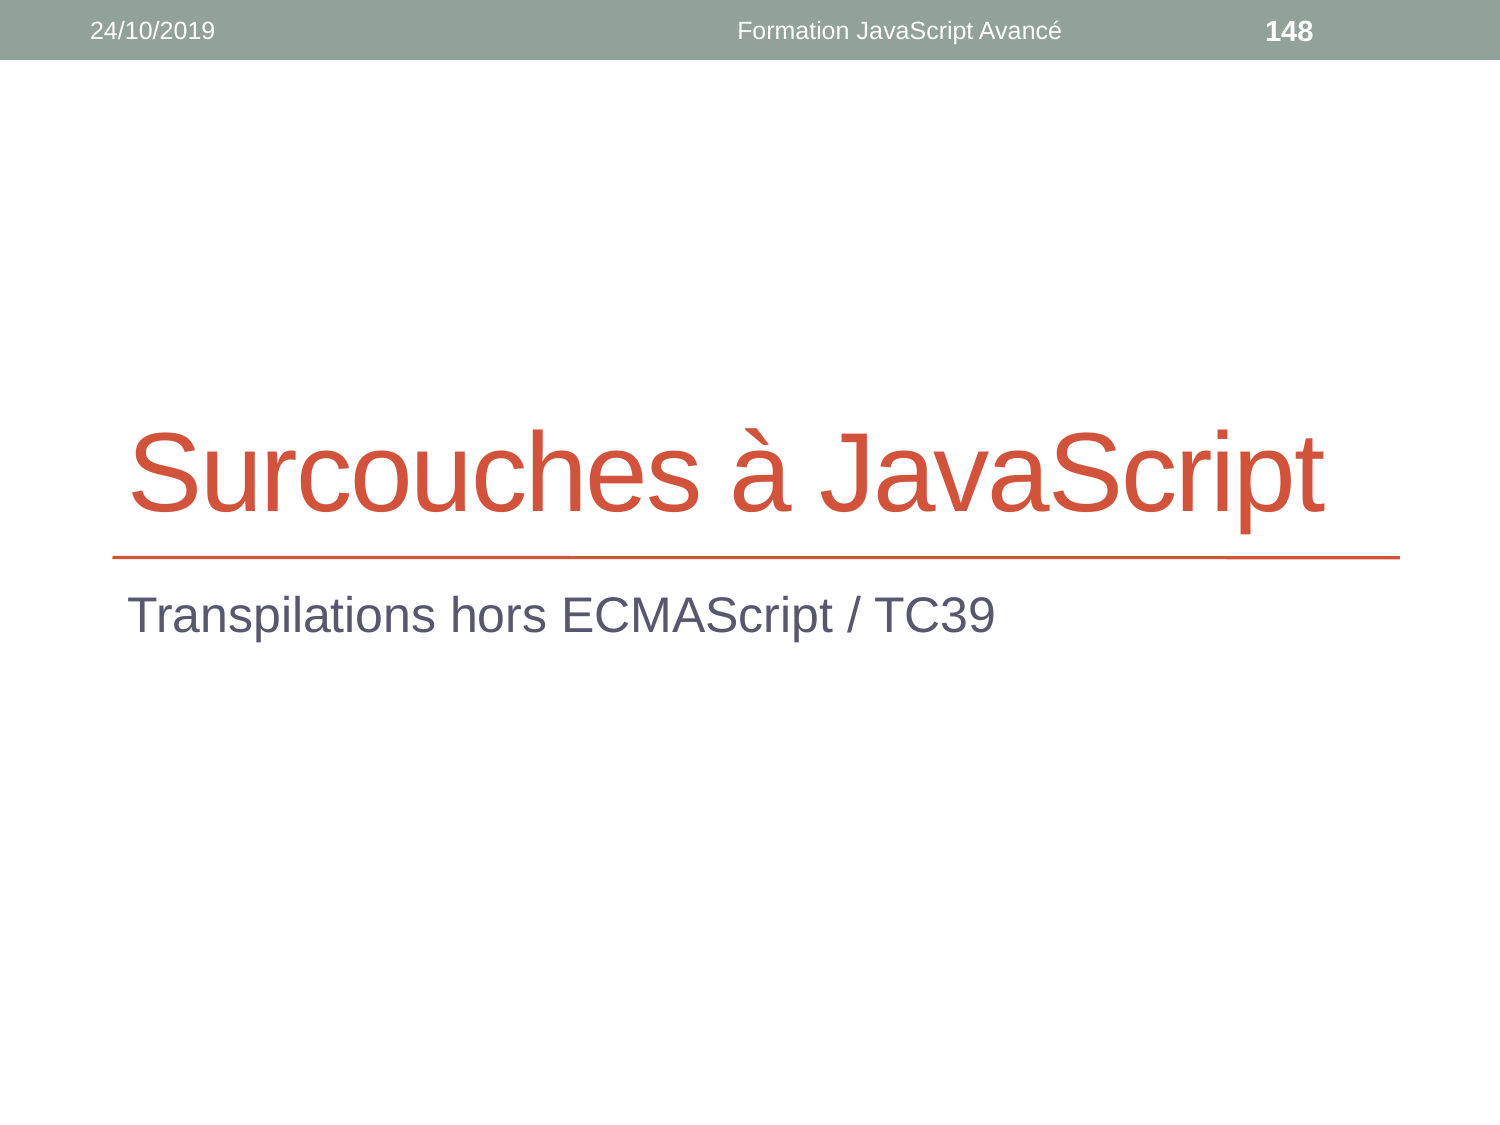

24/10/2019
Formation JavaScript Avancé
148
# Surcouches à JavaScript
Transpilations hors ECMAScript / TC39